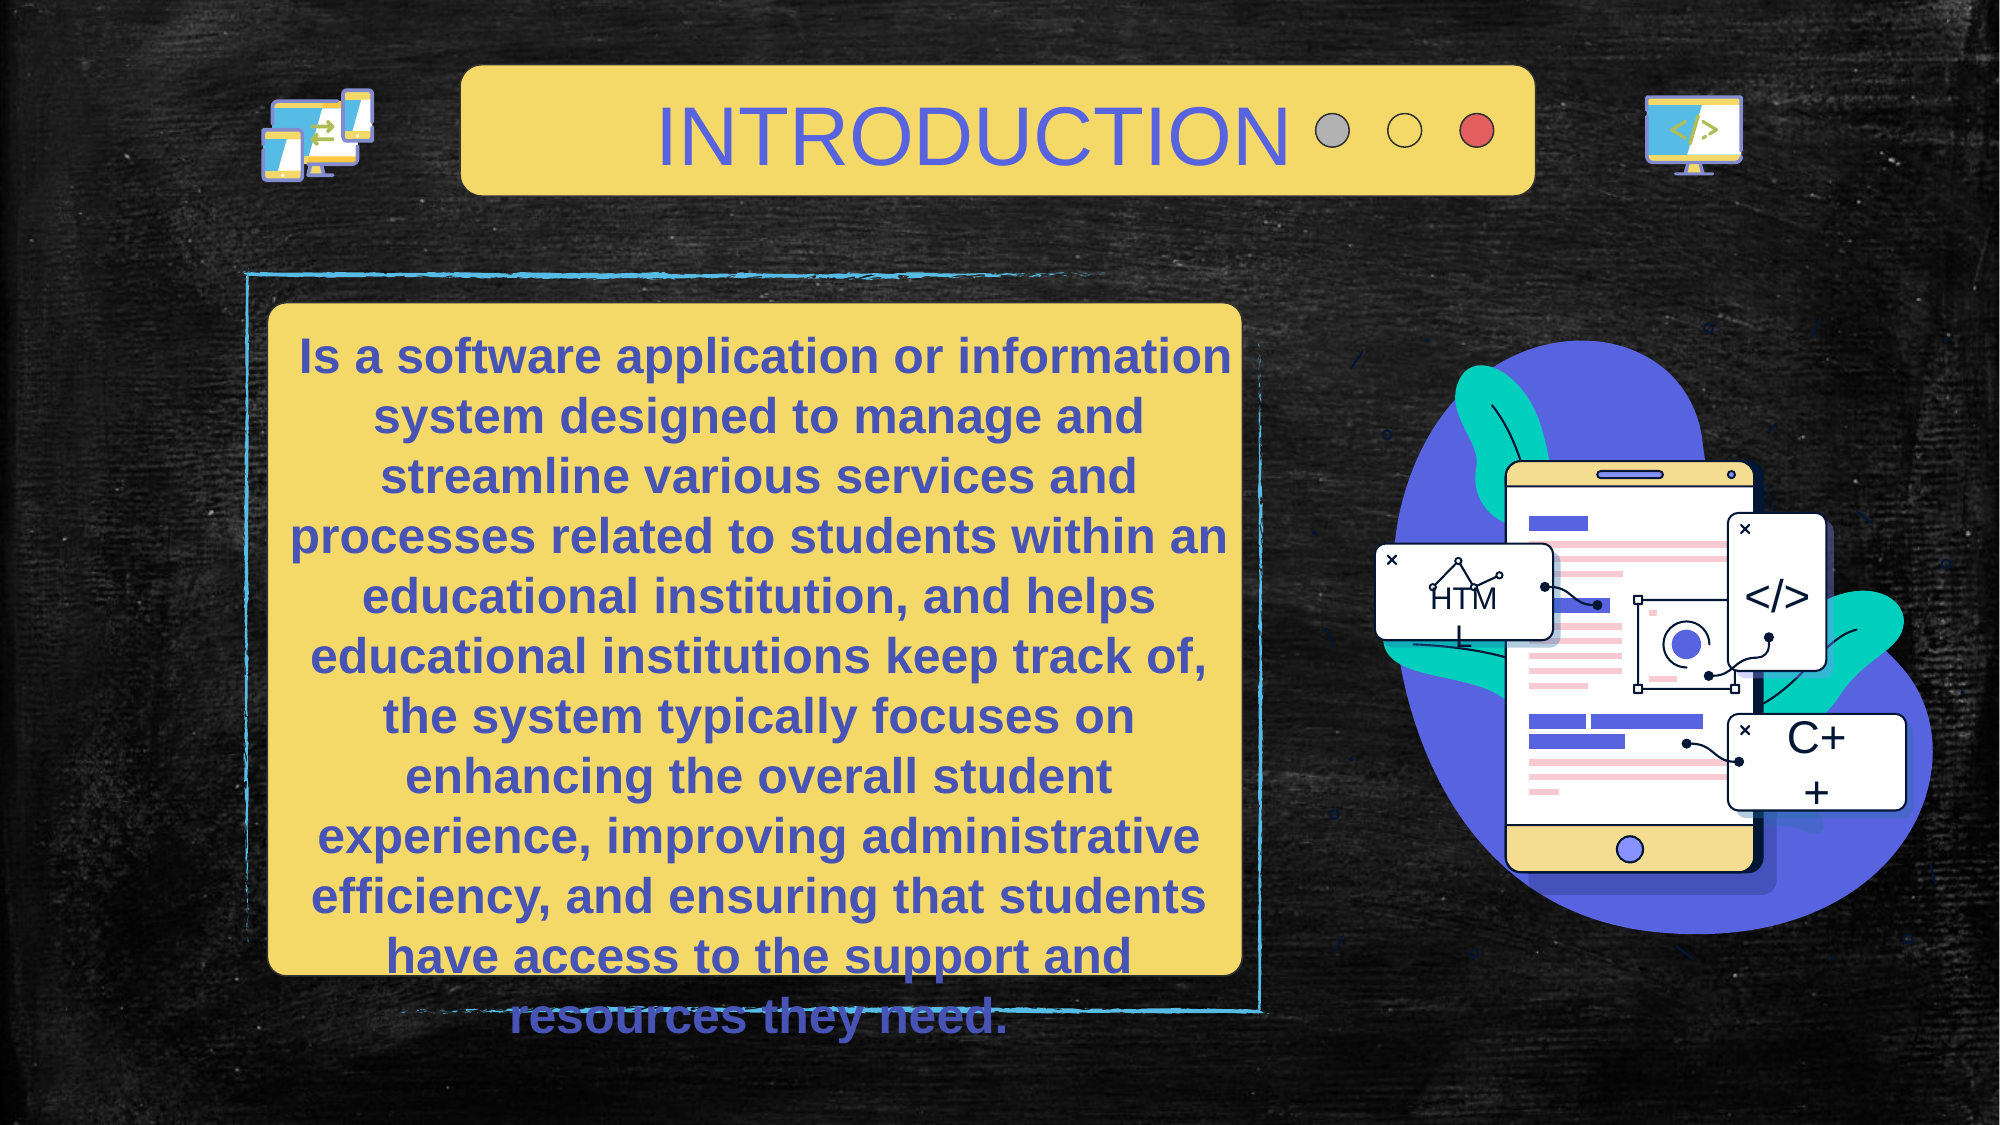

INTRODUCTION

 Is a software application or information system designed to manage and streamline various services and processes related to students within an educational institution, and helps educational institutions keep track of, the system typically focuses on enhancing the overall student experience, improving administrative efficiency, and ensuring that students have access to the support and resources they need.

</>

HTML

C++